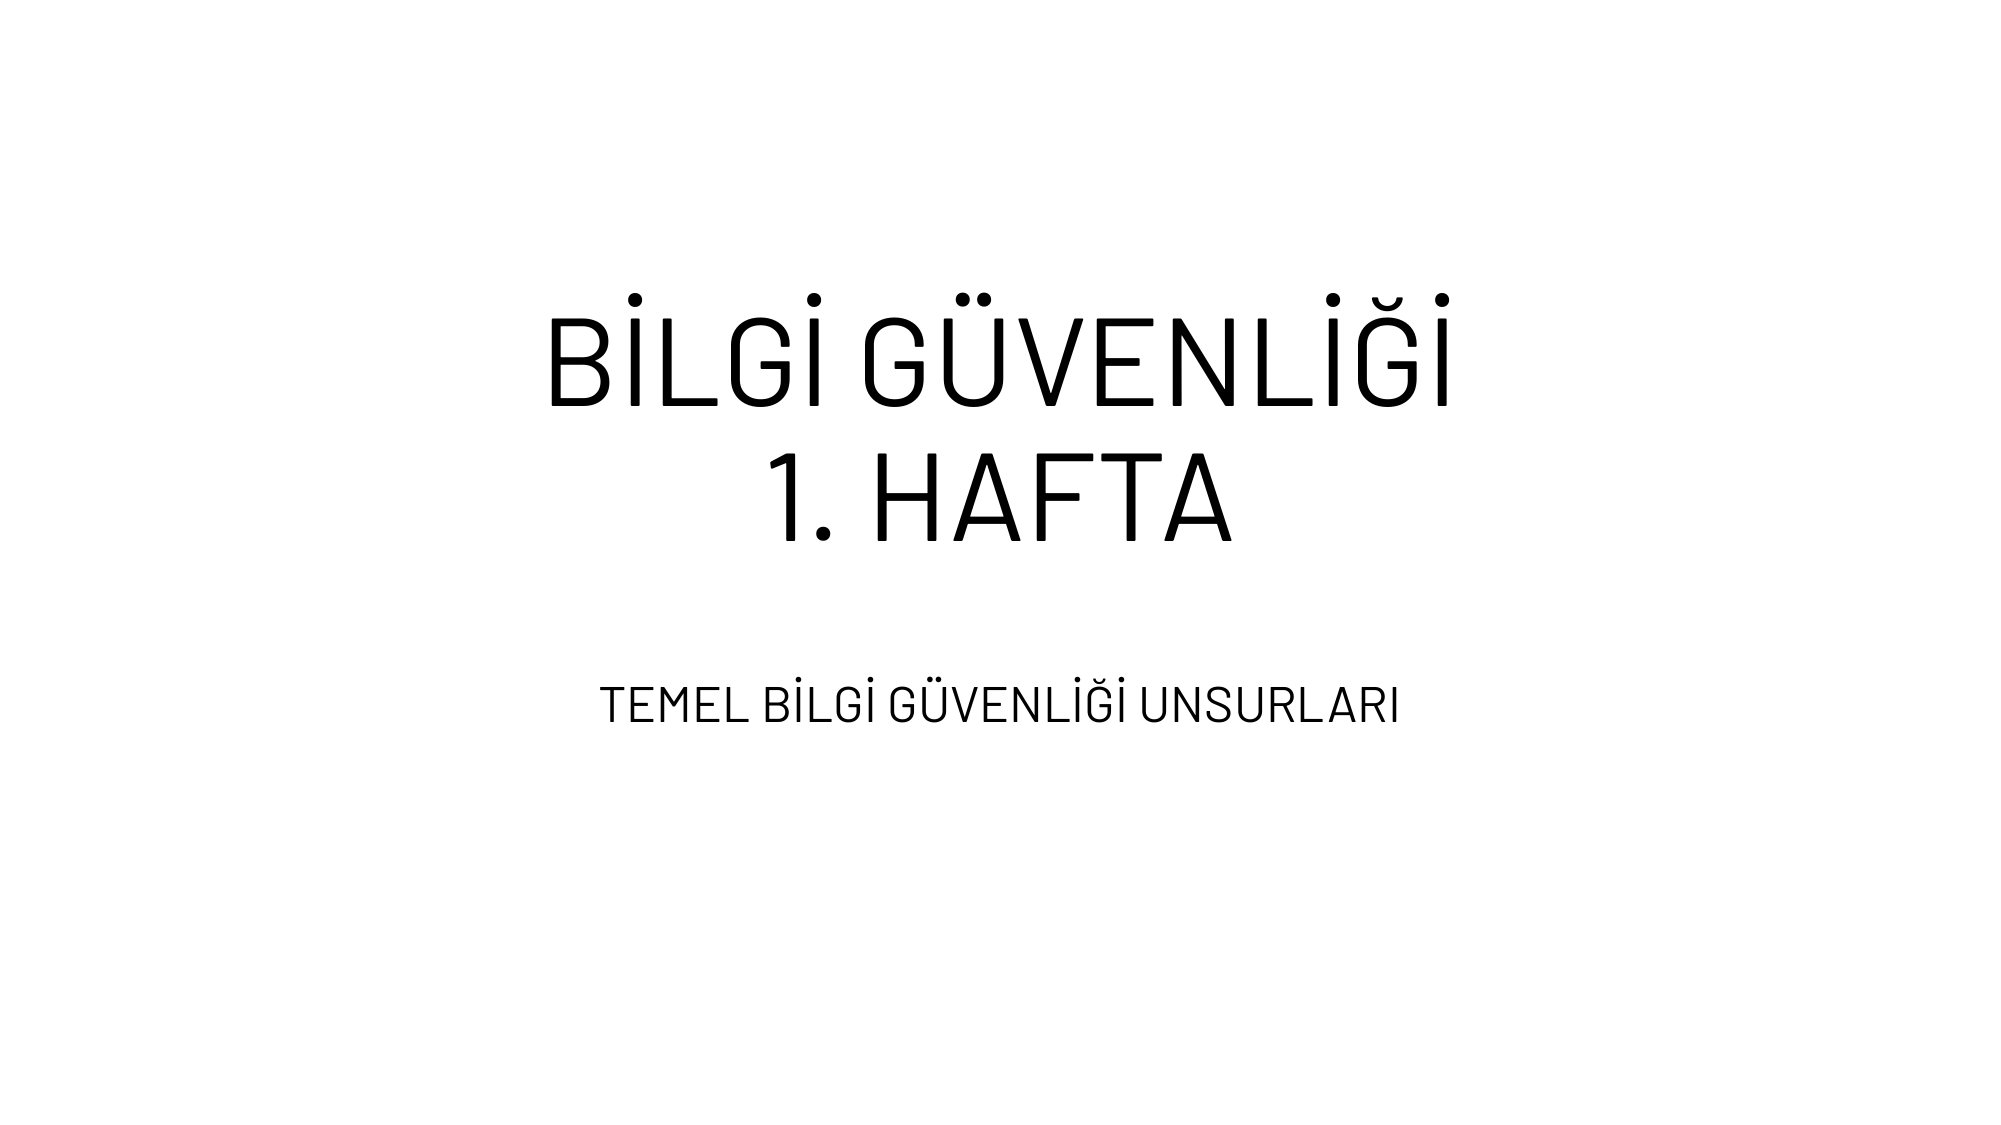

# BİLGİ GÜVENLİĞİ 1. HAFTA

TEMEL BİLGİ GÜVENLİĞİ UNSURLARI